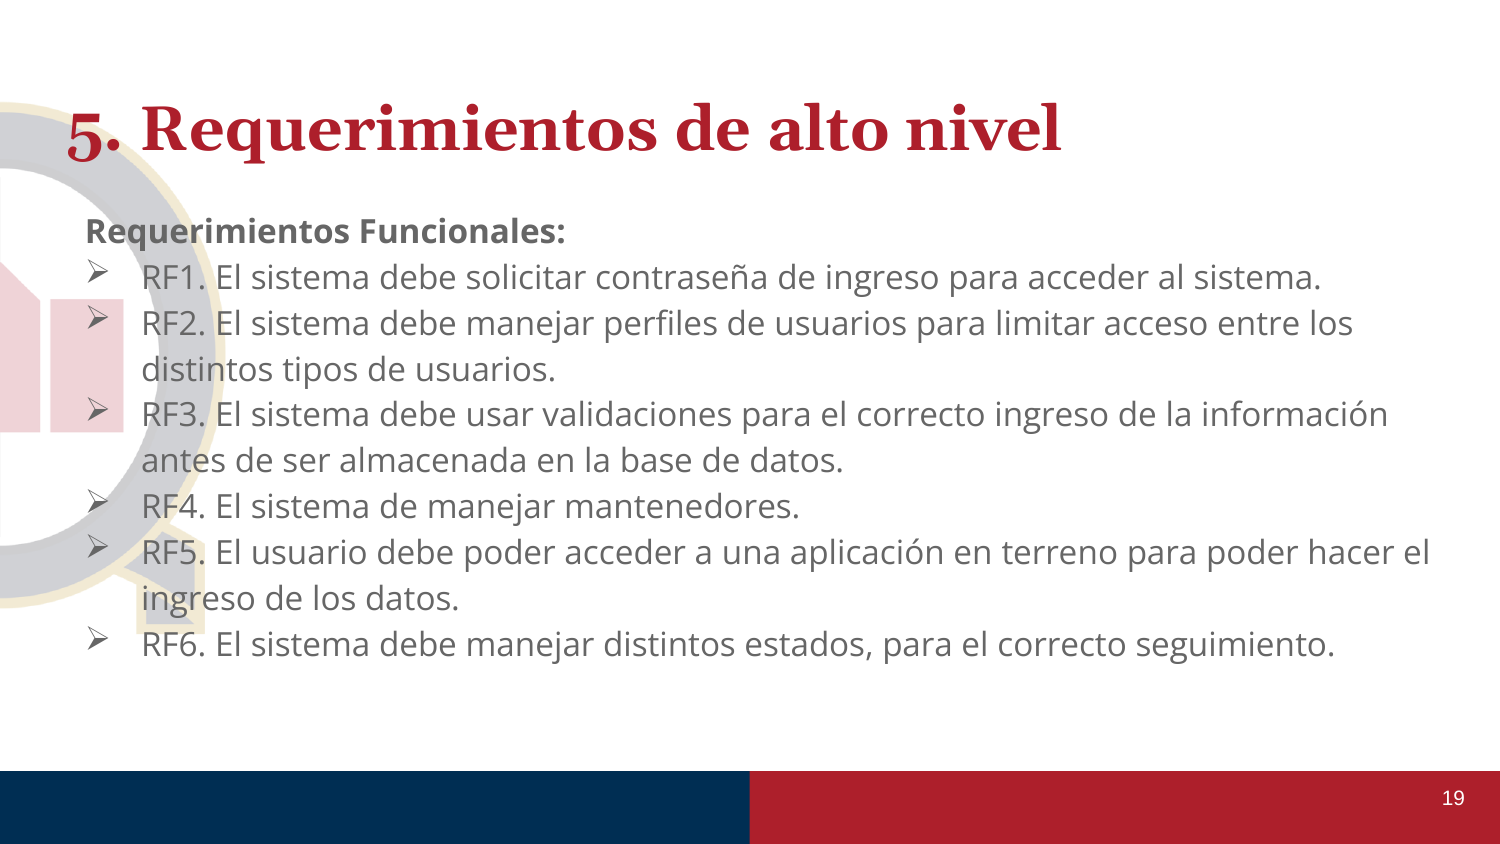

# 5. Requerimientos de alto nivel
Requerimientos Funcionales:
RF1. El sistema debe solicitar contraseña de ingreso para acceder al sistema.
RF2. El sistema debe manejar perfiles de usuarios para limitar acceso entre los distintos tipos de usuarios.
RF3. El sistema debe usar validaciones para el correcto ingreso de la información antes de ser almacenada en la base de datos.
RF4. El sistema de manejar mantenedores.
RF5. El usuario debe poder acceder a una aplicación en terreno para poder hacer el ingreso de los datos.
RF6. El sistema debe manejar distintos estados, para el correcto seguimiento.

19